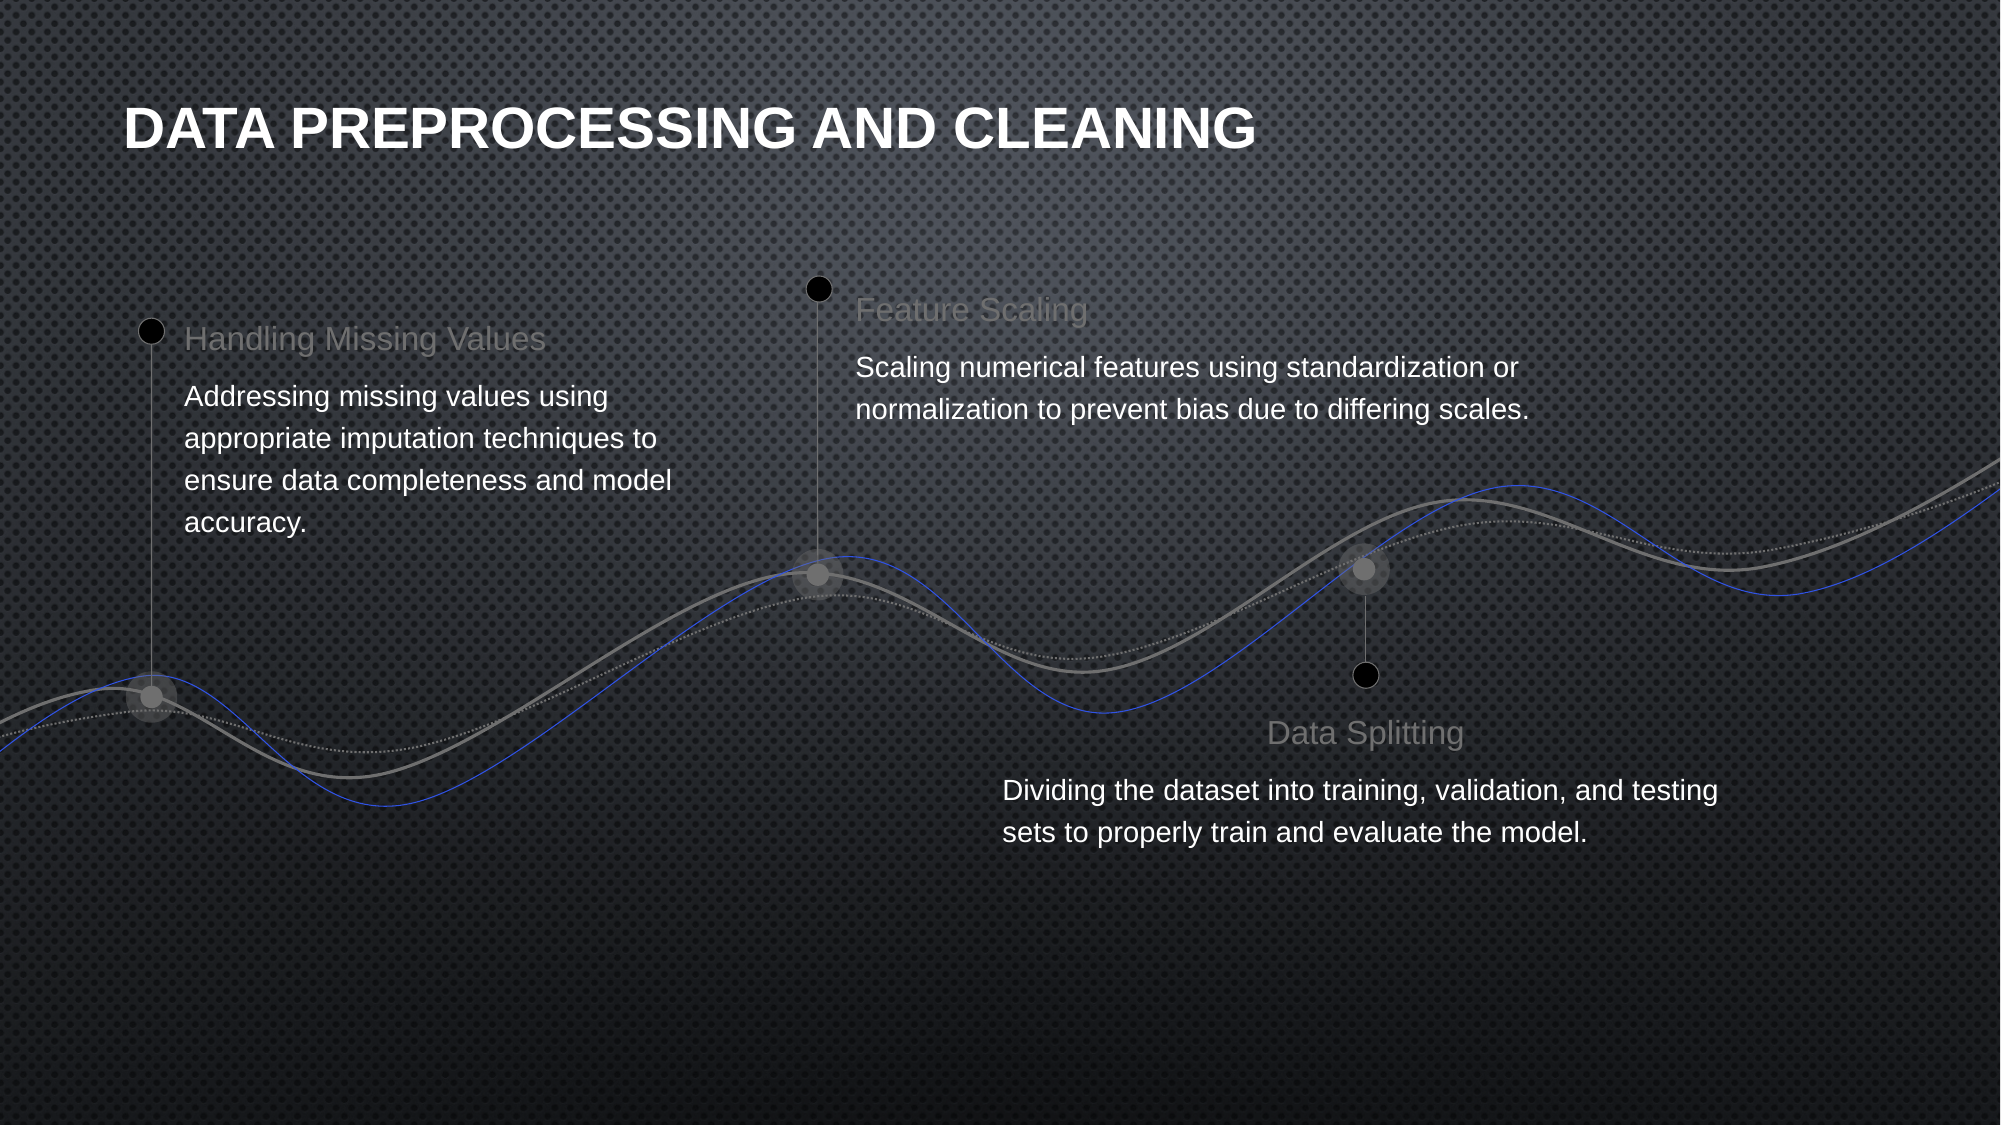

# Data Preprocessing and Cleaning

Feature Scaling
Handling Missing Values

Scaling numerical features using standardization or normalization to prevent bias due to differing scales.
Addressing missing values using appropriate imputation techniques to ensure data completeness and model accuracy.

Data Splitting
Dividing the dataset into training, validation, and testing sets to properly train and evaluate the model.